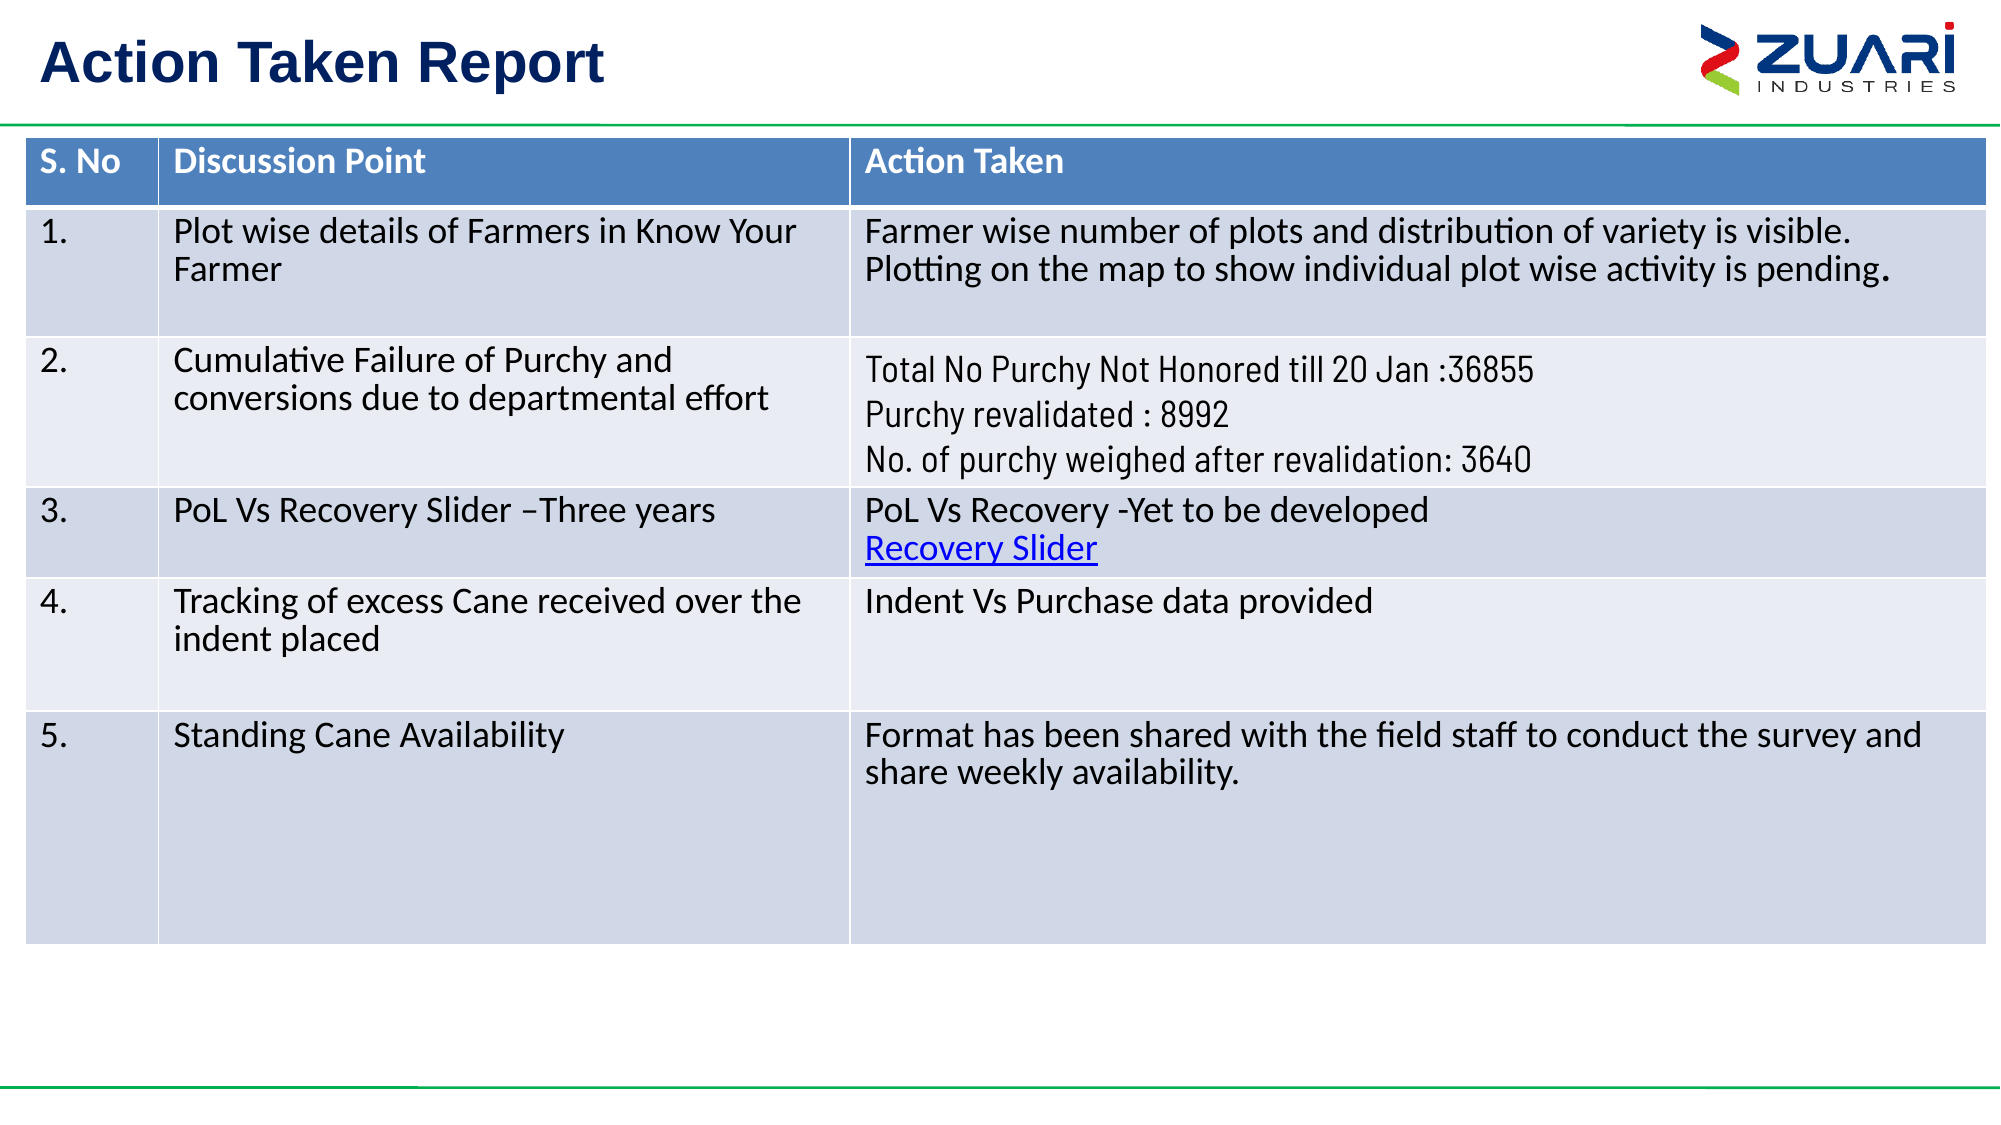

# Action Taken Report
| S. No | Discussion Point | Action Taken |
| --- | --- | --- |
| 1. | Plot wise details of Farmers in Know Your Farmer | Farmer wise number of plots and distribution of variety is visible. Plotting on the map to show individual plot wise activity is pending. |
| 2. | Cumulative Failure of Purchy and conversions due to departmental effort | Total No Purchy Not Honored till 20 Jan :36855 Purchy revalidated : 8992 No. of purchy weighed after revalidation: 3640 |
| 3. | PoL Vs Recovery Slider –Three years | PoL Vs Recovery -Yet to be developed Recovery Slider |
| 4. | Tracking of excess Cane received over the indent placed | Indent Vs Purchase data provided |
| 5. | Standing Cane Availability | Format has been shared with the field staff to conduct the survey and share weekly availability. |